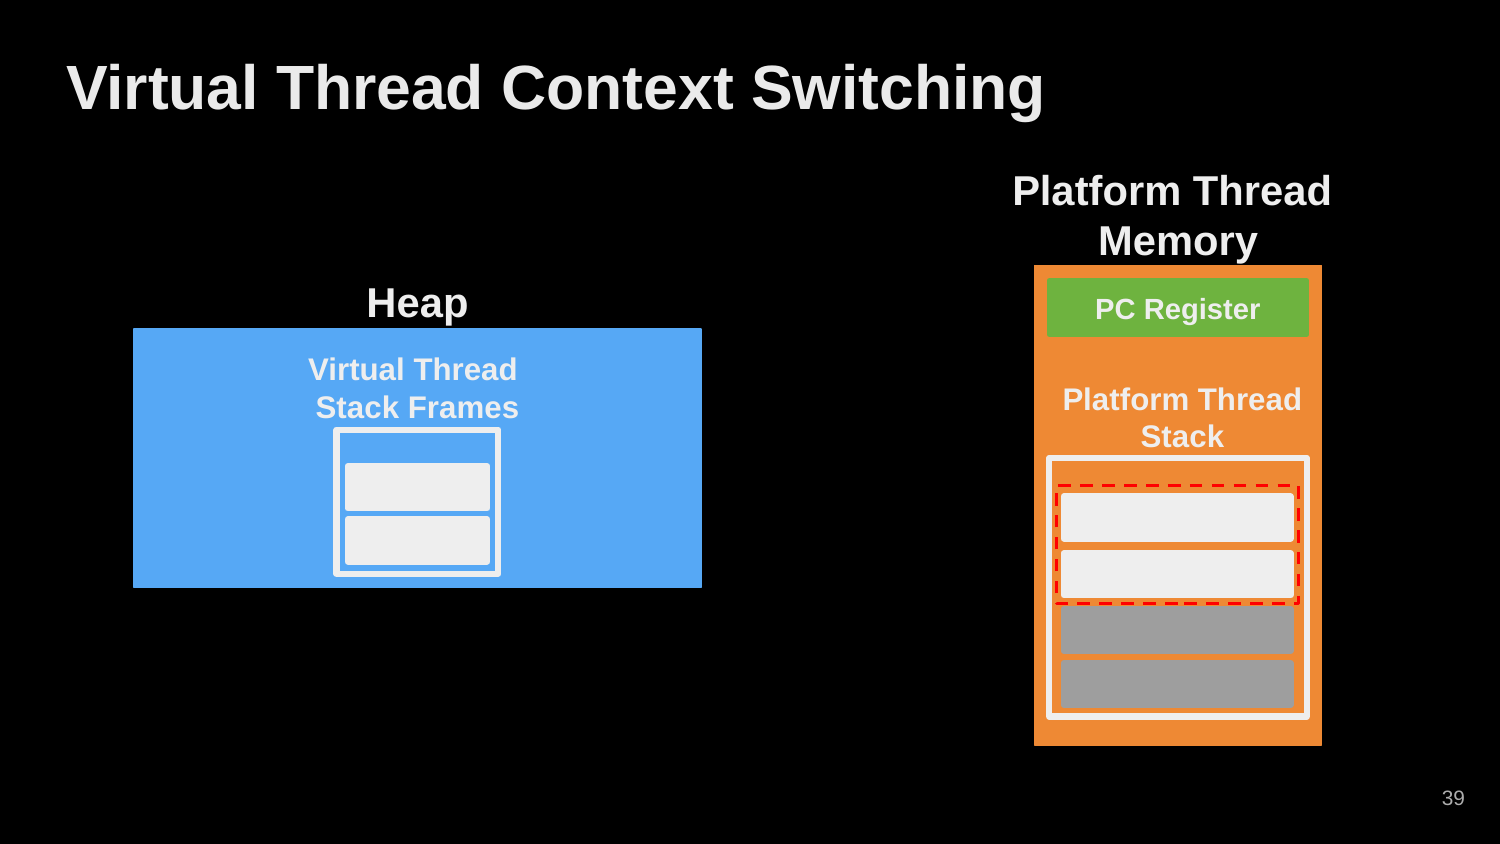

Virtual Thread Context Switching
Platform Thread
Memory

Heap
PC Register

Virtual Thread
Stack Frames
Platform Thread
Stack

39